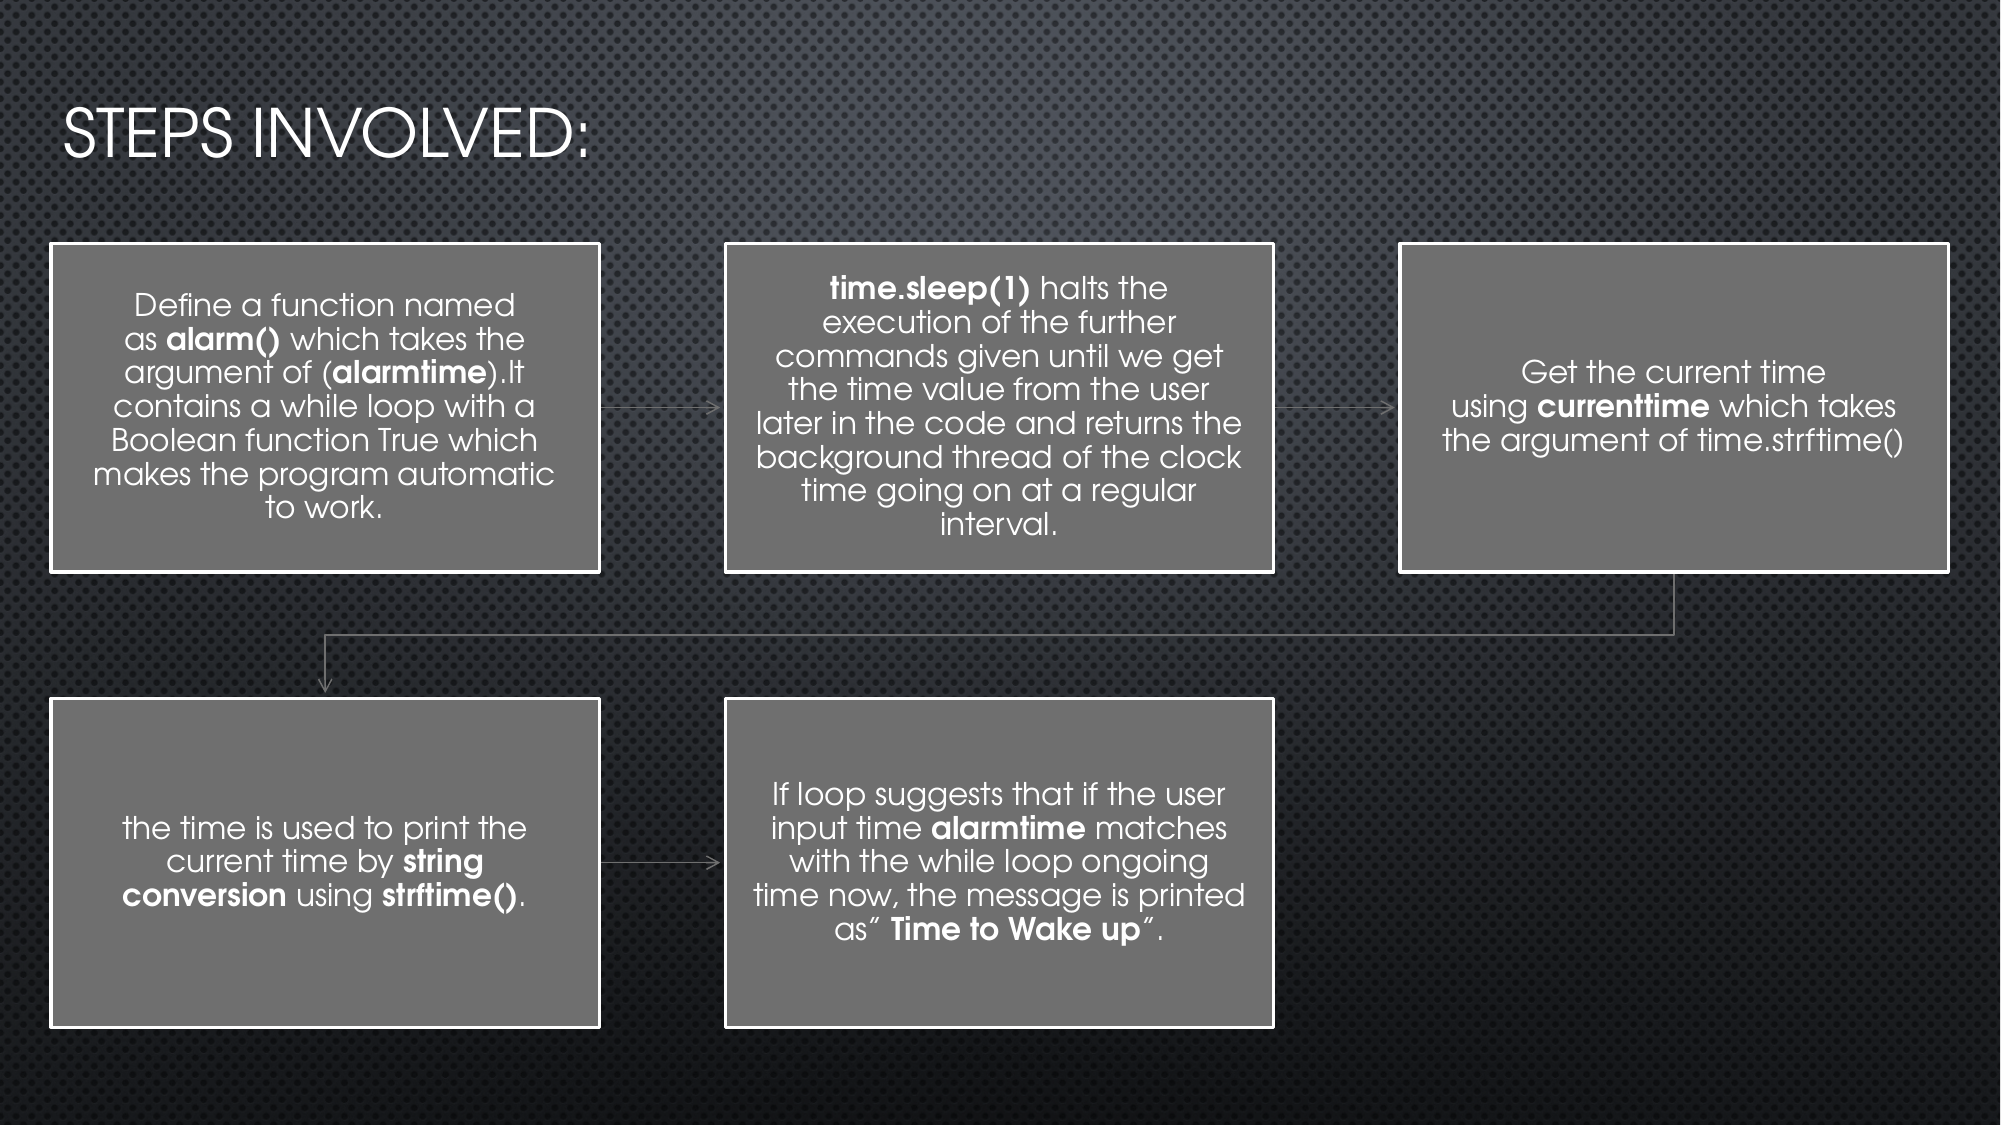

# Steps involved:

Define a function named as alarm() which takes the argument of (alarmtime).It contains a while loop with a Boolean function True which makes the program automatic to work.

time.sleep(1) halts the execution of the further commands given until we get the time value from the user later in the code and returns the background thread of the clock time going on at a regular interval.

Get the current time using currenttime which takes the argument of time.strftime()

the time is used to print the current time by string conversion using strftime().
If loop suggests that if the user input time alarmtime matches with the while loop ongoing time now, the message is printed as” Time to Wake up”.